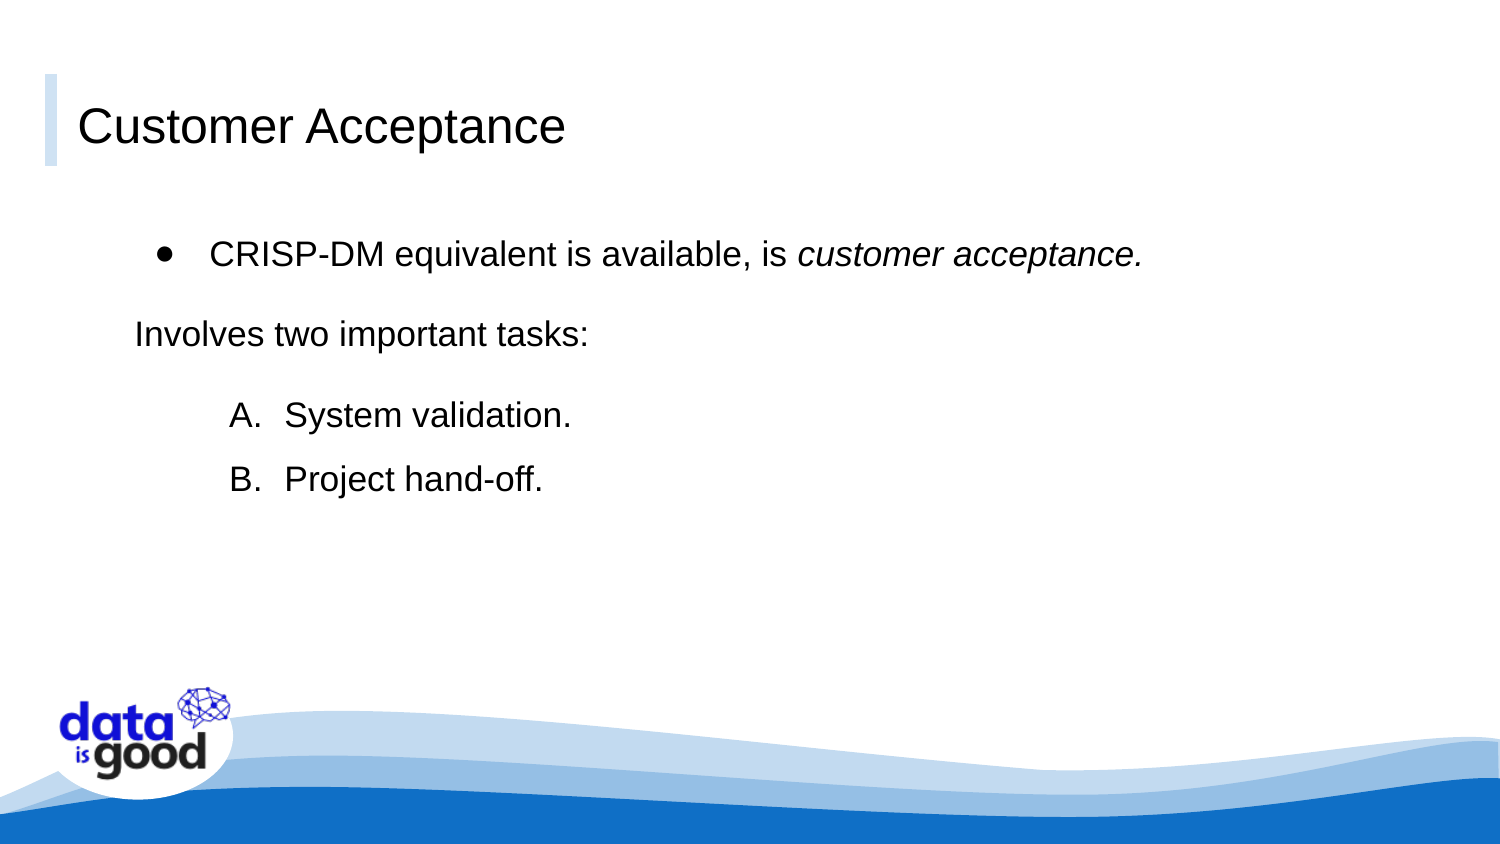

# Customer Acceptance
CRISP-DM equivalent is available, is customer acceptance.
Involves two important tasks:
System validation.
Project hand-off.